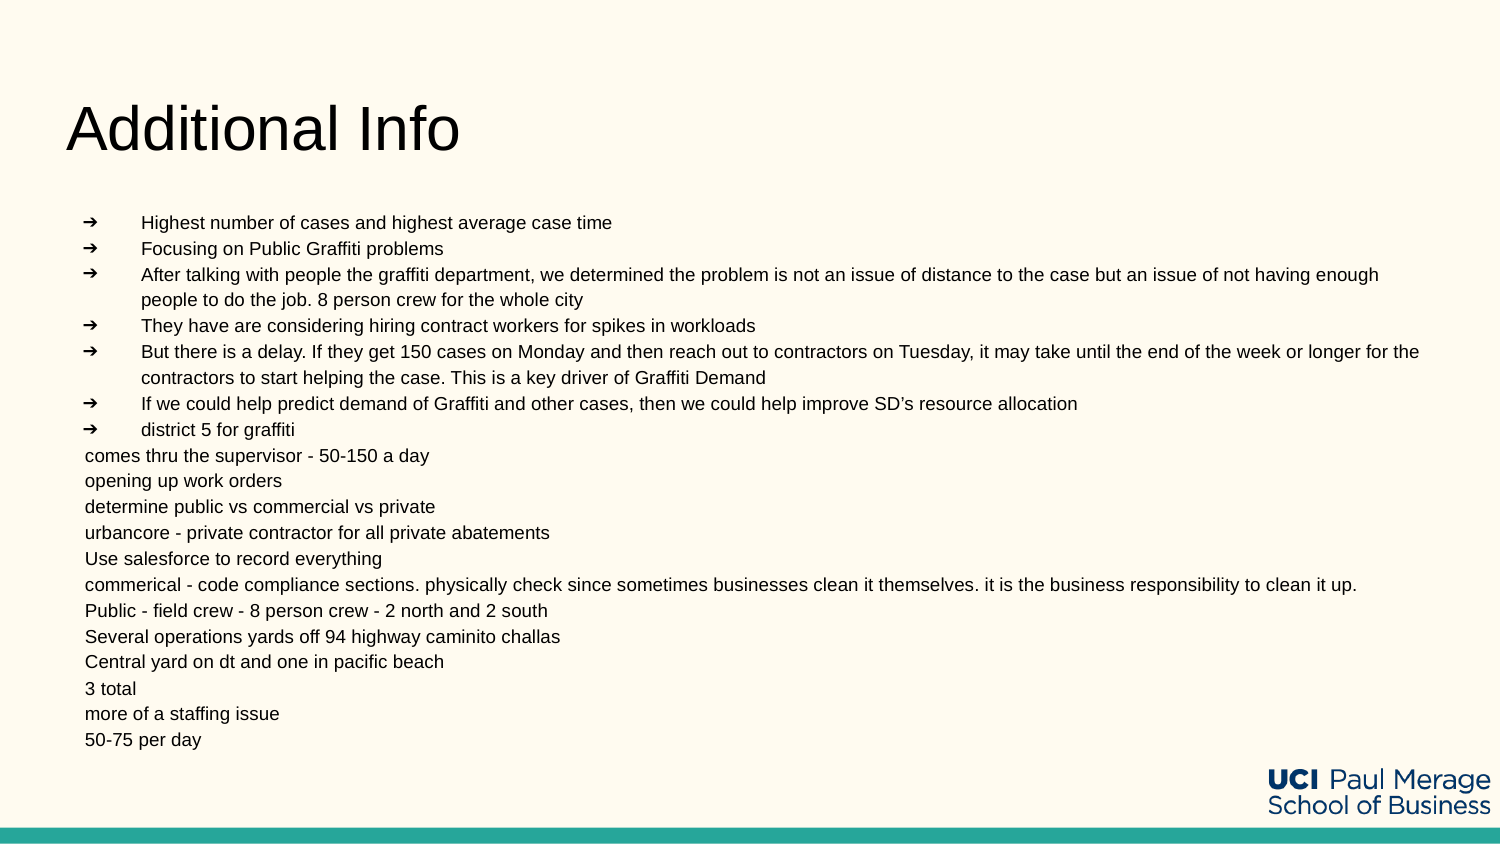

# Additional Info
Highest number of cases and highest average case time
Focusing on Public Graffiti problems
After talking with people the graffiti department, we determined the problem is not an issue of distance to the case but an issue of not having enough people to do the job. 8 person crew for the whole city
They have are considering hiring contract workers for spikes in workloads
But there is a delay. If they get 150 cases on Monday and then reach out to contractors on Tuesday, it may take until the end of the week or longer for the contractors to start helping the case. This is a key driver of Graffiti Demand
If we could help predict demand of Graffiti and other cases, then we could help improve SD’s resource allocation
district 5 for graffiti
comes thru the supervisor - 50-150 a day
opening up work orders
determine public vs commercial vs private
urbancore - private contractor for all private abatements
Use salesforce to record everything
commerical - code compliance sections. physically check since sometimes businesses clean it themselves. it is the business responsibility to clean it up.
Public - field crew - 8 person crew - 2 north and 2 south
Several operations yards off 94 highway caminito challas
Central yard on dt and one in pacific beach
3 total
more of a staffing issue
50-75 per day